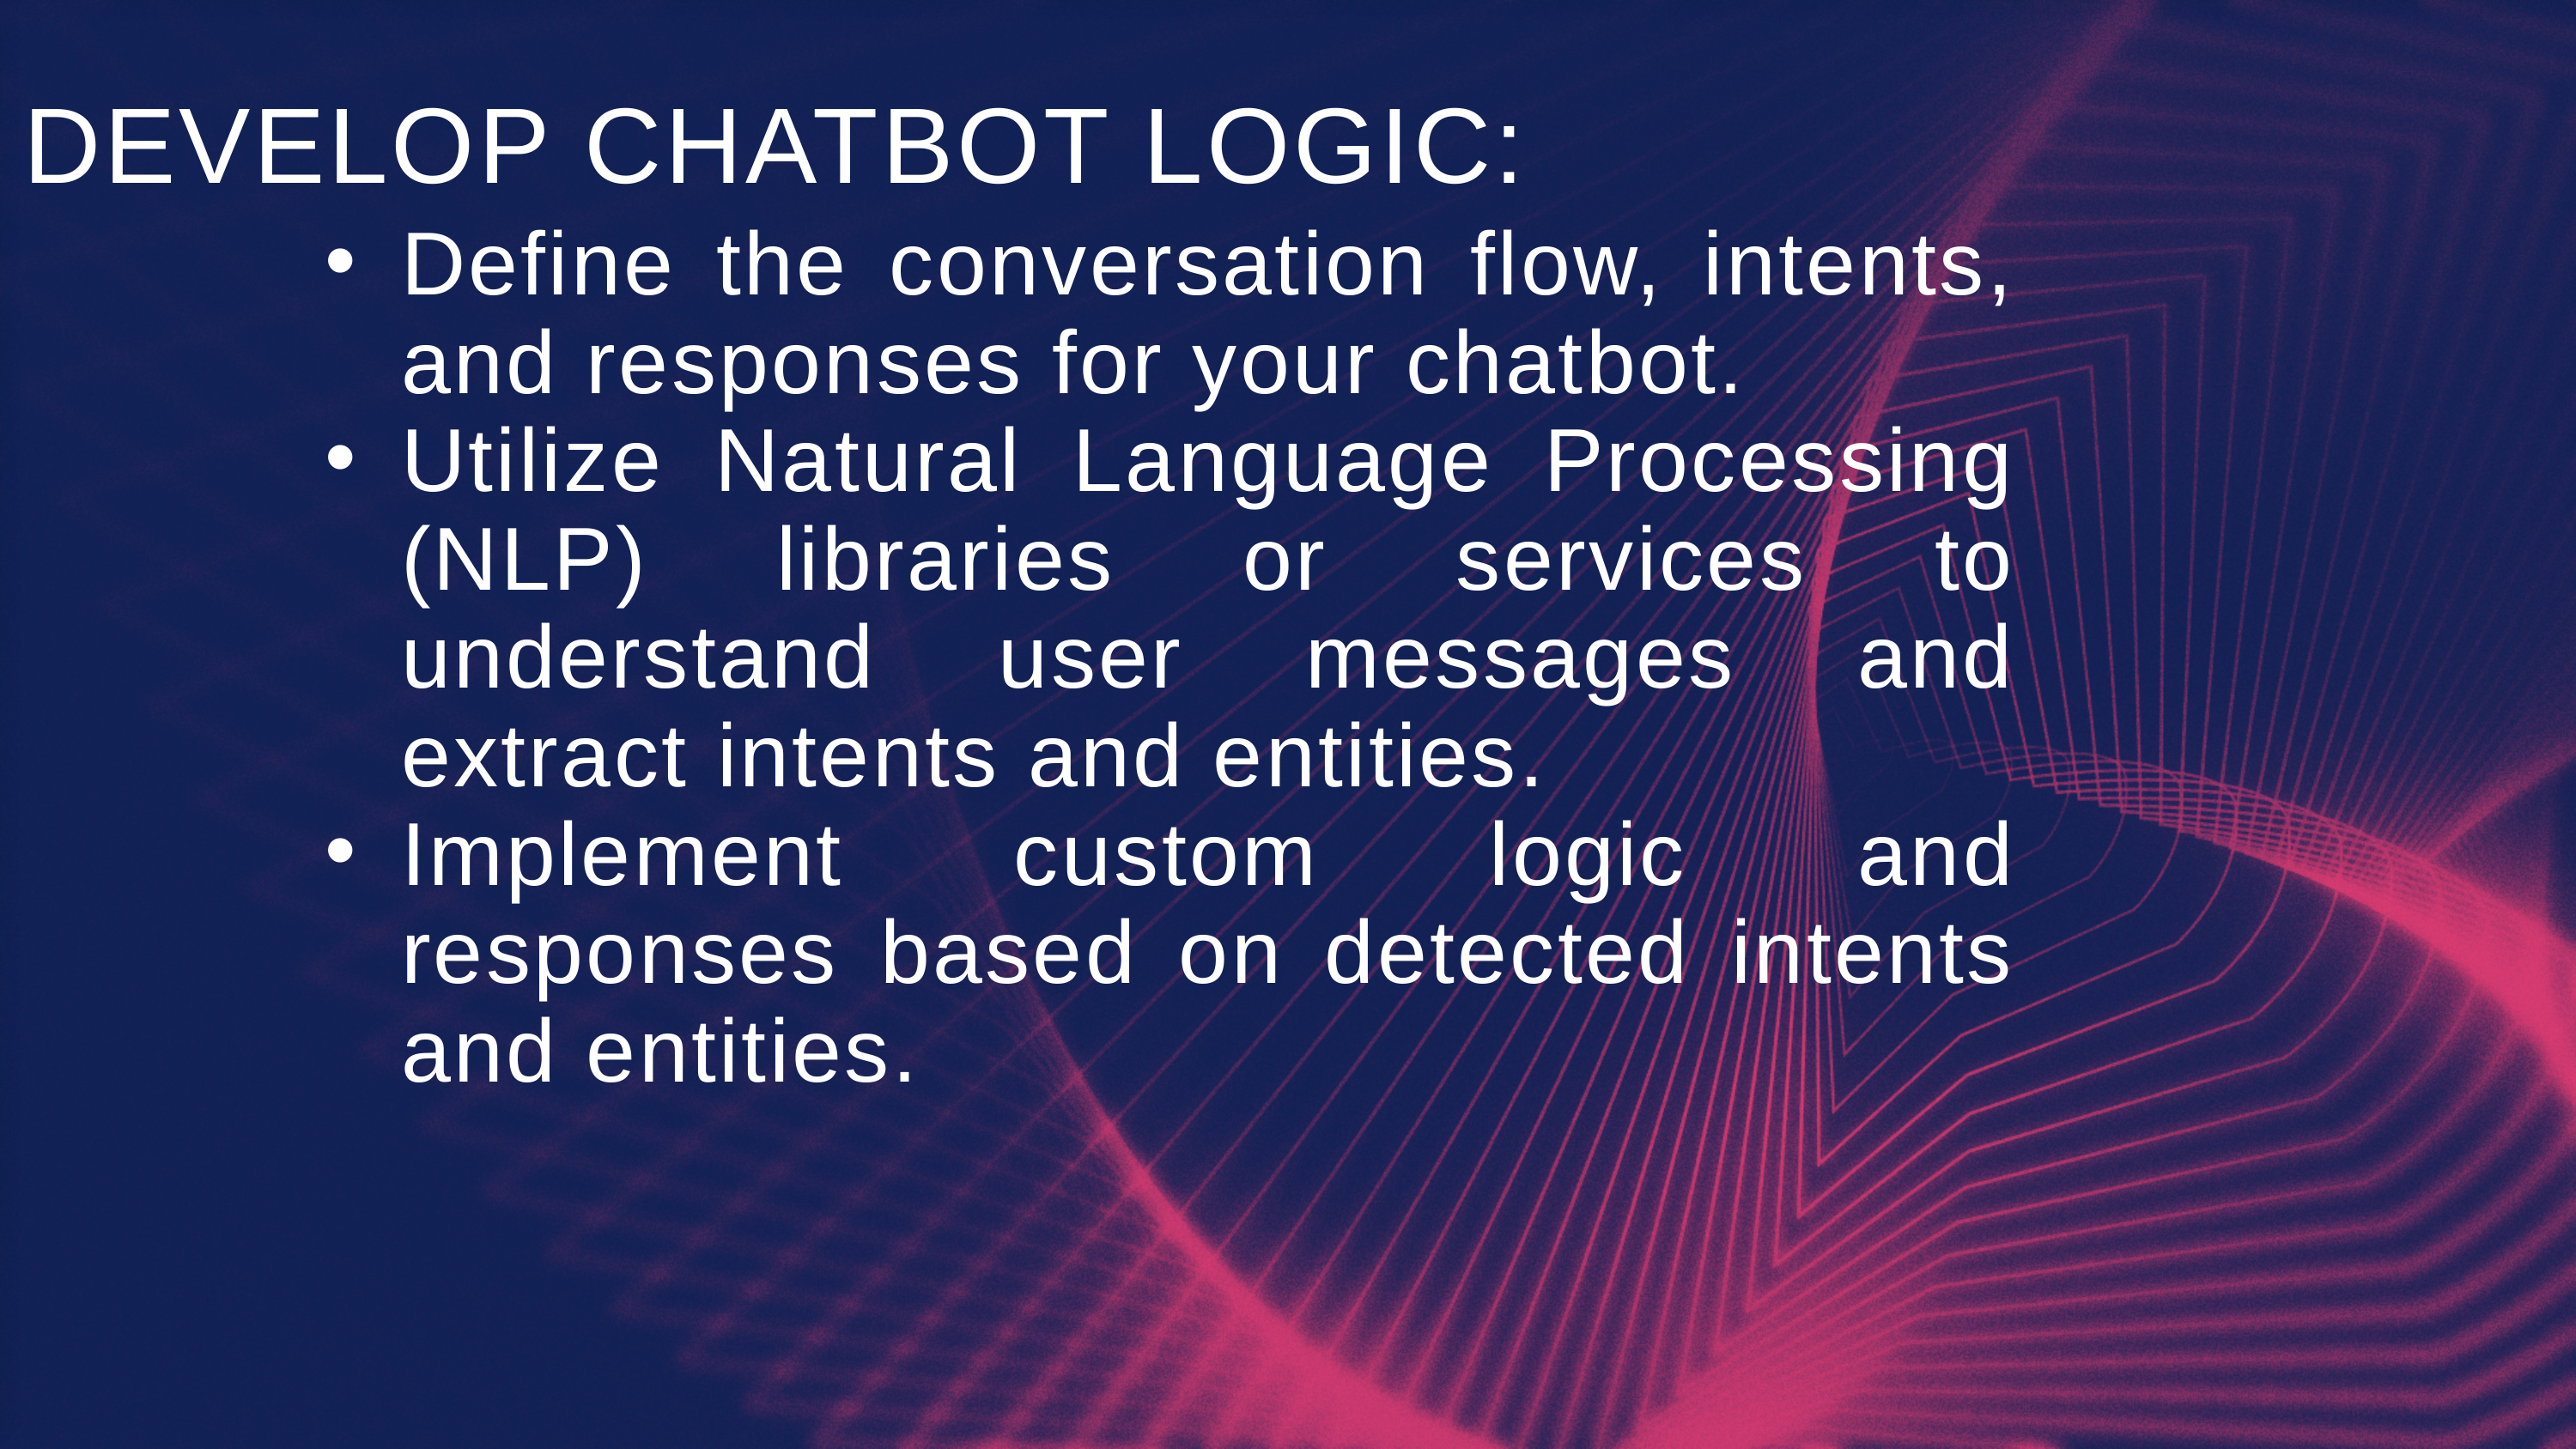

DEVELOP CHATBOT LOGIC:
Define the conversation flow, intents, and responses for your chatbot.
Utilize Natural Language Processing (NLP) libraries or services to understand user messages and extract intents and entities.
Implement custom logic and responses based on detected intents and entities.